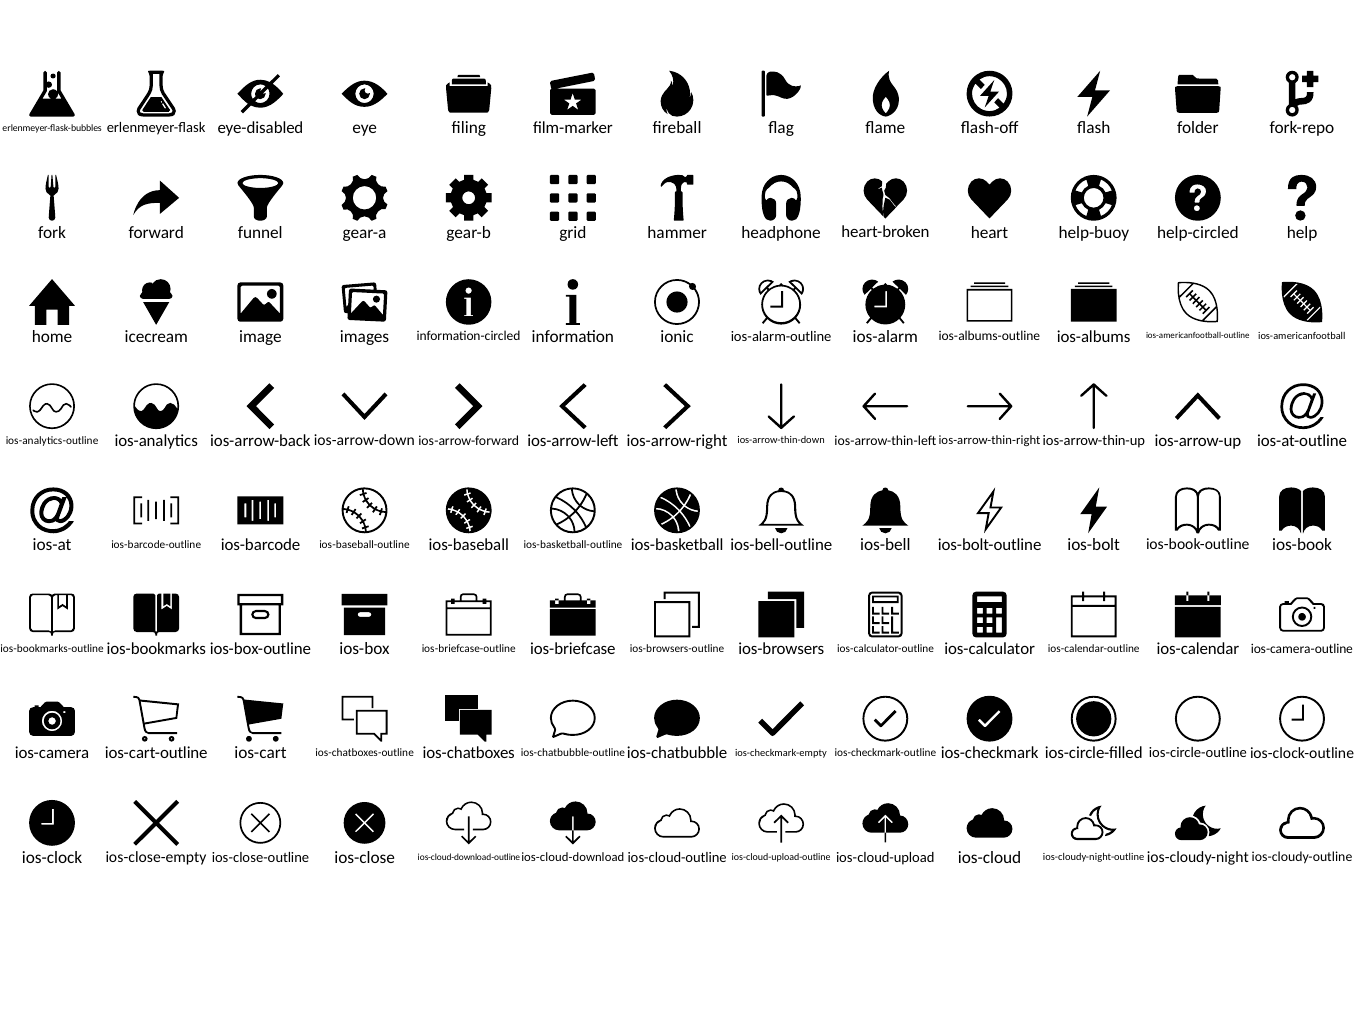

erlenmeyer-flask-bubbles
erlenmeyer-flask
eye-disabled
eye
filing
film-marker
fireball
flag
flame
flash-off
flash
folder
fork-repo

fork
forward
funnel
gear-a
gear-b
grid
hammer
headphone
heart-broken
heart
help-buoy
help-circled
help

home
icecream
image
images
information-circled
information
ionic
ios-alarm-outline
ios-alarm
ios-albums-outline
ios-albums
ios-americanfootball-outline
ios-americanfootball

ios-analytics-outline
ios-analytics
ios-arrow-back
ios-arrow-down
ios-arrow-forward
ios-arrow-left
ios-arrow-right
ios-arrow-thin-down
ios-arrow-thin-left
ios-arrow-thin-right
ios-arrow-thin-up
ios-arrow-up
ios-at-outline

ios-at
ios-barcode-outline
ios-barcode
ios-baseball-outline
ios-baseball
ios-basketball-outline
ios-basketball
ios-bell-outline
ios-bell
ios-bolt-outline
ios-bolt
ios-book-outline
ios-book

ios-bookmarks-outline
ios-bookmarks
ios-box-outline
ios-box
ios-briefcase-outline
ios-briefcase
ios-browsers-outline
ios-browsers
ios-calculator-outline
ios-calculator
ios-calendar-outline
ios-calendar
ios-camera-outline

ios-camera
ios-cart-outline
ios-cart
ios-chatboxes-outline
ios-chatboxes
ios-chatbubble-outline
ios-chatbubble
ios-checkmark-empty
ios-checkmark-outline
ios-checkmark
ios-circle-filled
ios-circle-outline
ios-clock-outline

ios-clock
ios-close-empty
ios-close-outline
ios-close
ios-cloud-download-outline
ios-cloud-download
ios-cloud-outline
ios-cloud-upload-outline
ios-cloud-upload
ios-cloud
ios-cloudy-night-outline
ios-cloudy-night
ios-cloudy-outline